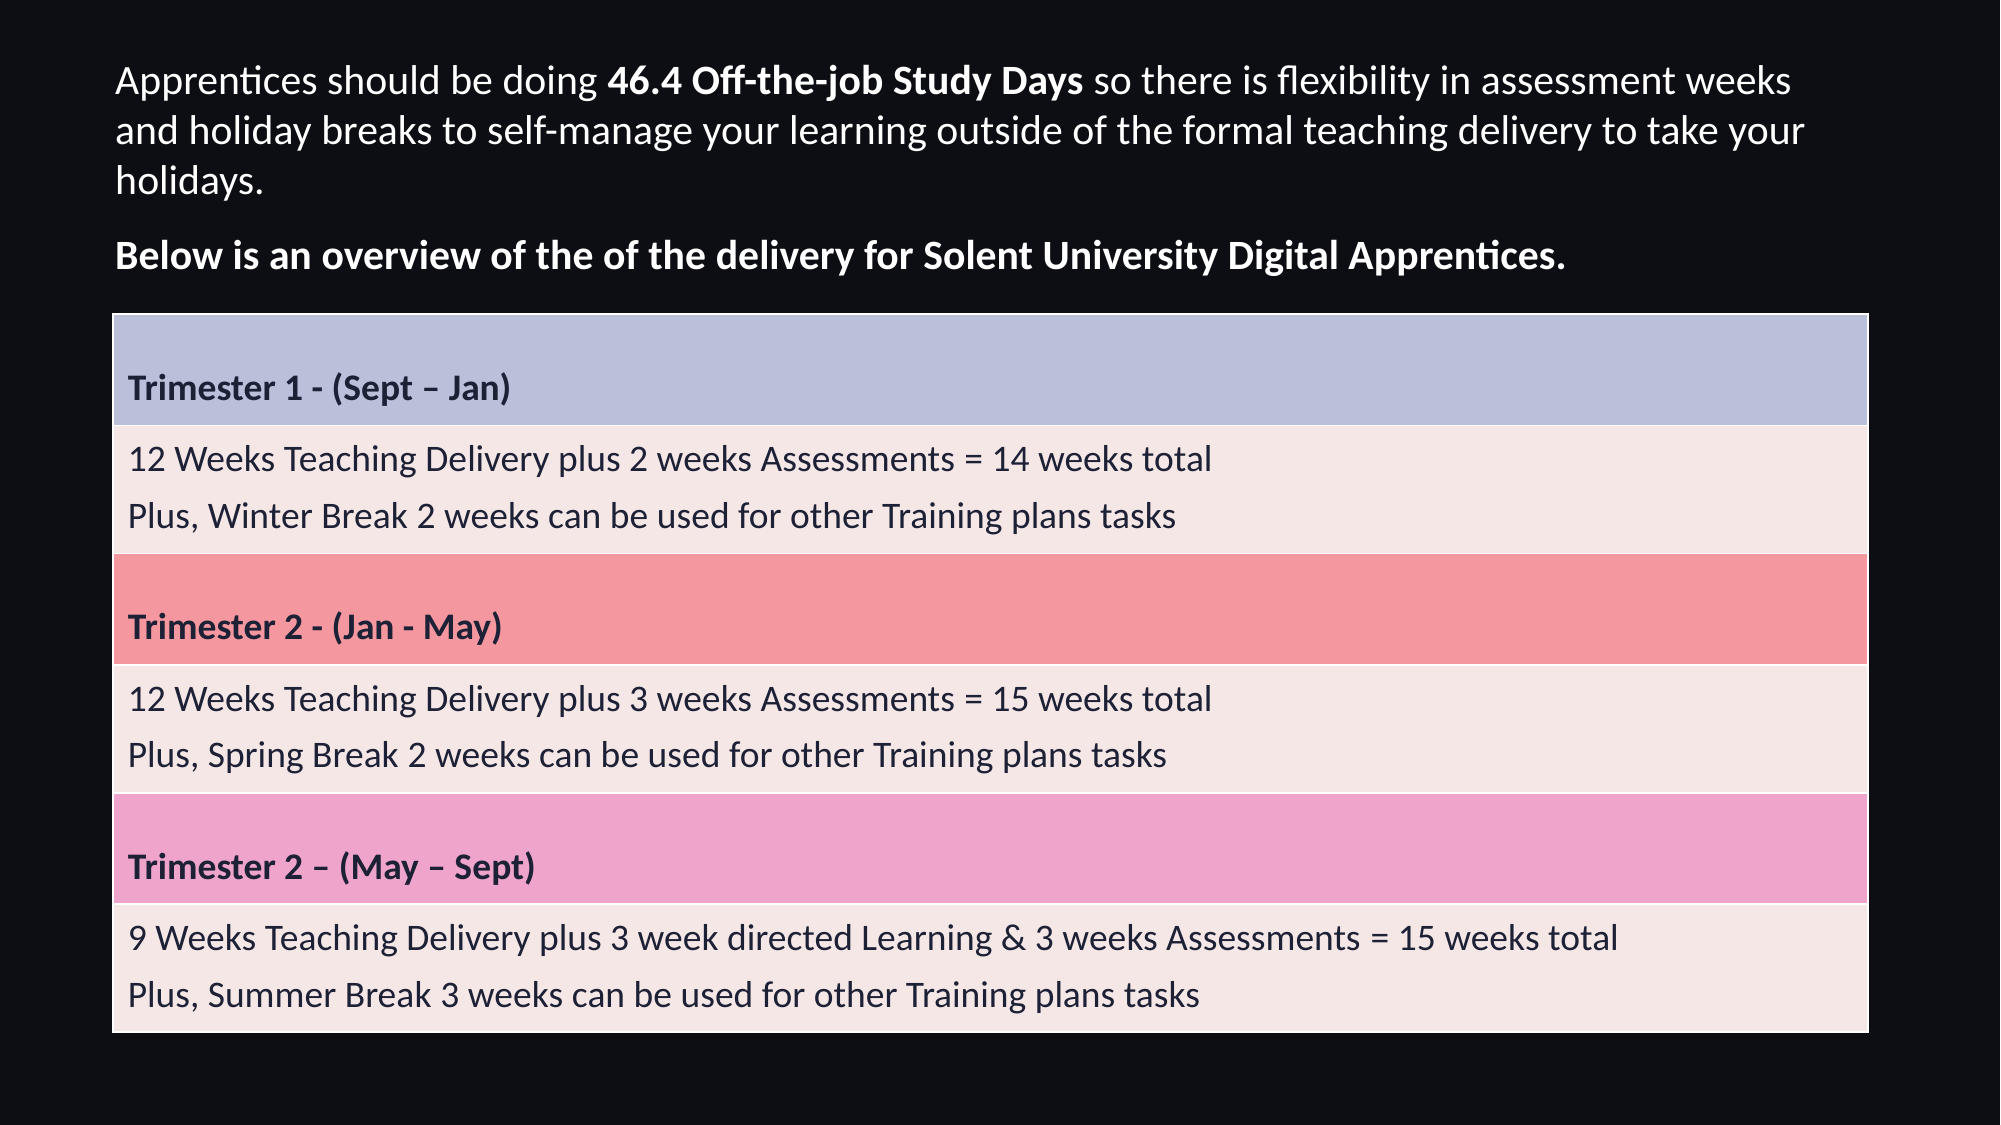

Apprentices should be doing 46.4 Off-the-job Study Days so there is flexibility in assessment weeks and holiday breaks to self-manage your learning outside of the formal teaching delivery to take your holidays.

Below is an overview of the of the delivery for Solent University Digital Apprentices.

| Trimester 1 - (Sept – Jan) |
| --- |
| 12 Weeks Teaching Delivery plus 2 weeks Assessments = 14 weeks total Plus, Winter Break 2 weeks can be used for other Training plans tasks |
| Trimester 2 - (Jan - May) |
| 12 Weeks Teaching Delivery plus 3 weeks Assessments = 15 weeks total Plus, Spring Break 2 weeks can be used for other Training plans tasks |
| Trimester 2 – (May – Sept) |
| 9 Weeks Teaching Delivery plus 3 week directed Learning & 3 weeks Assessments = 15 weeks total Plus, Summer Break 3 weeks can be used for other Training plans tasks |